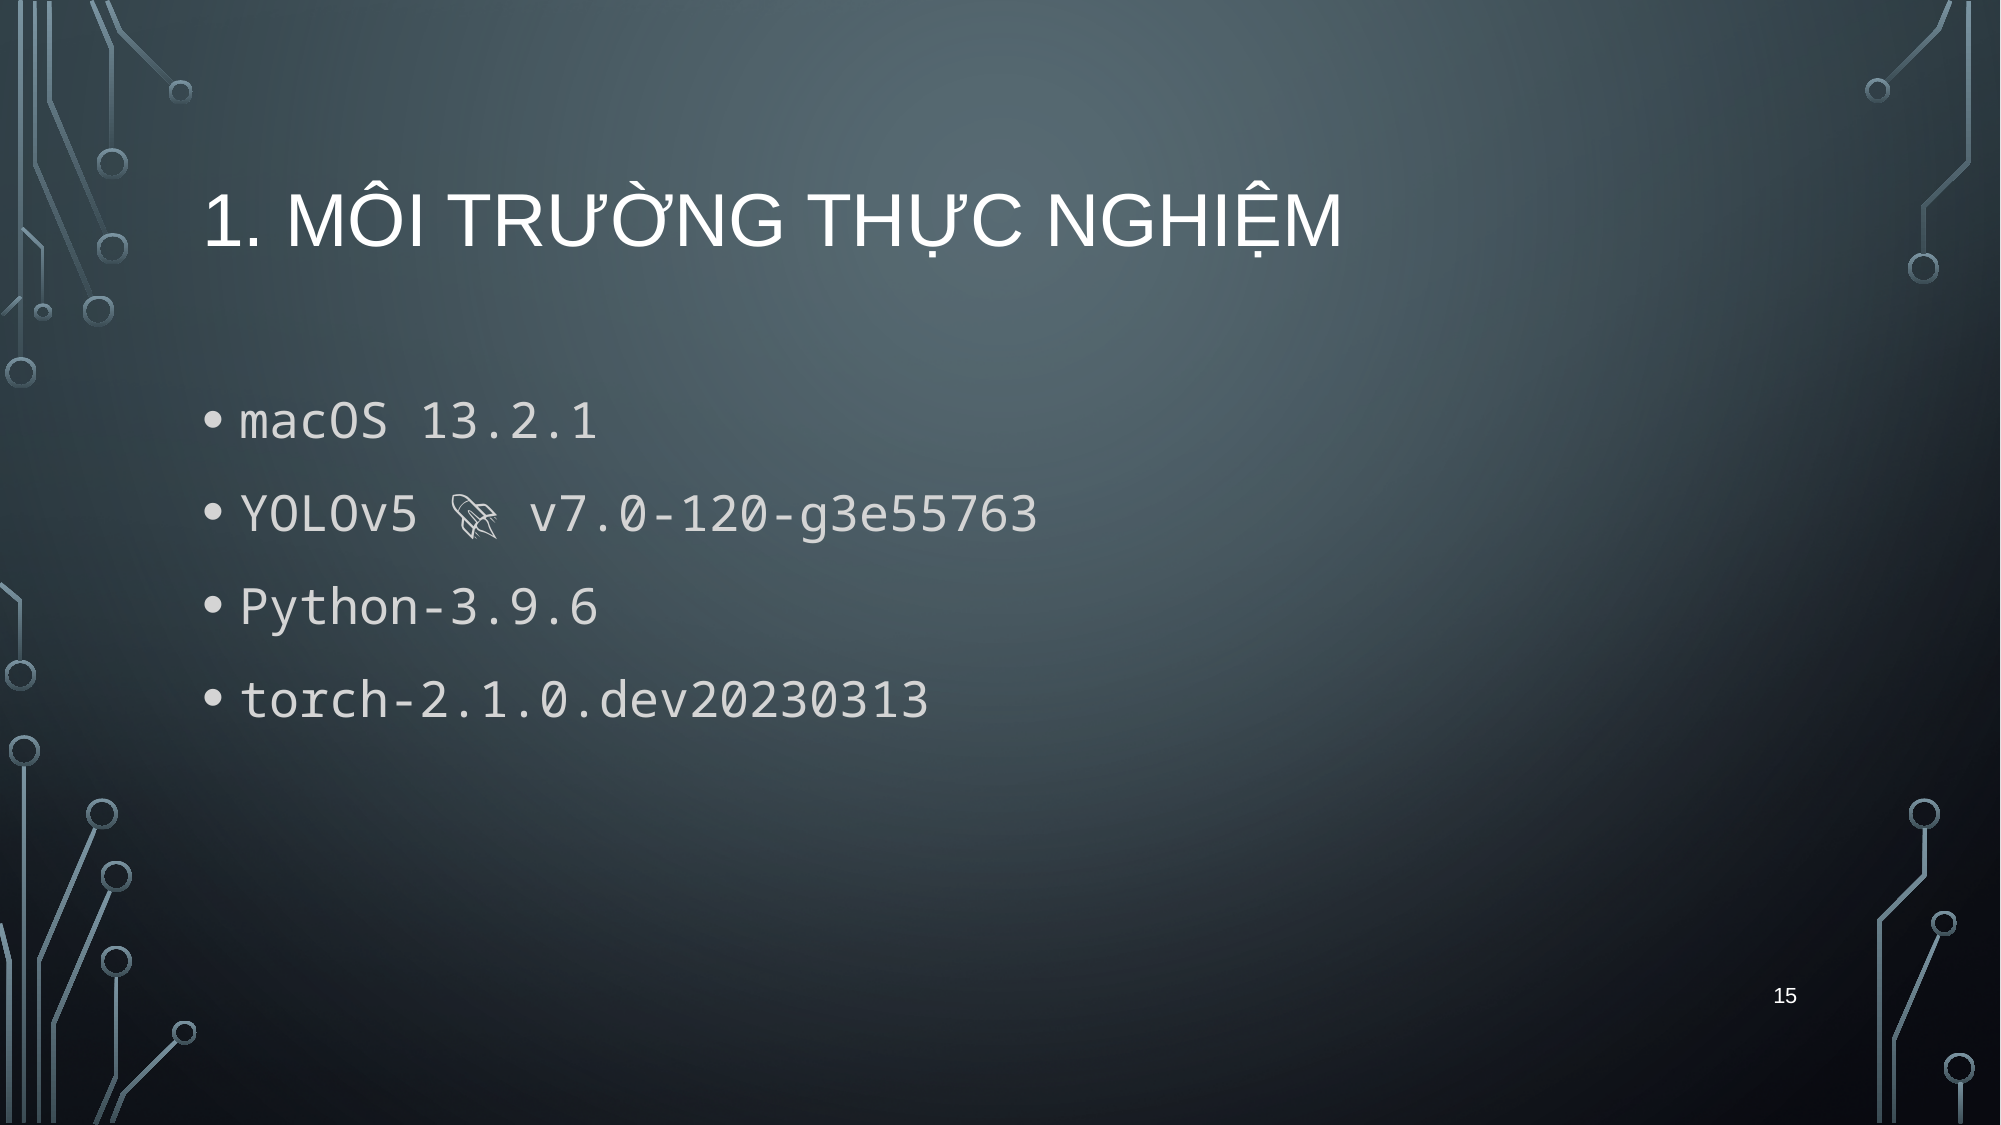

# 1. Môi trường thực nghiệm
macOS 13.2.1
YOLOv5 🚀 v7.0-120-g3e55763
Python-3.9.6
torch-2.1.0.dev20230313

15